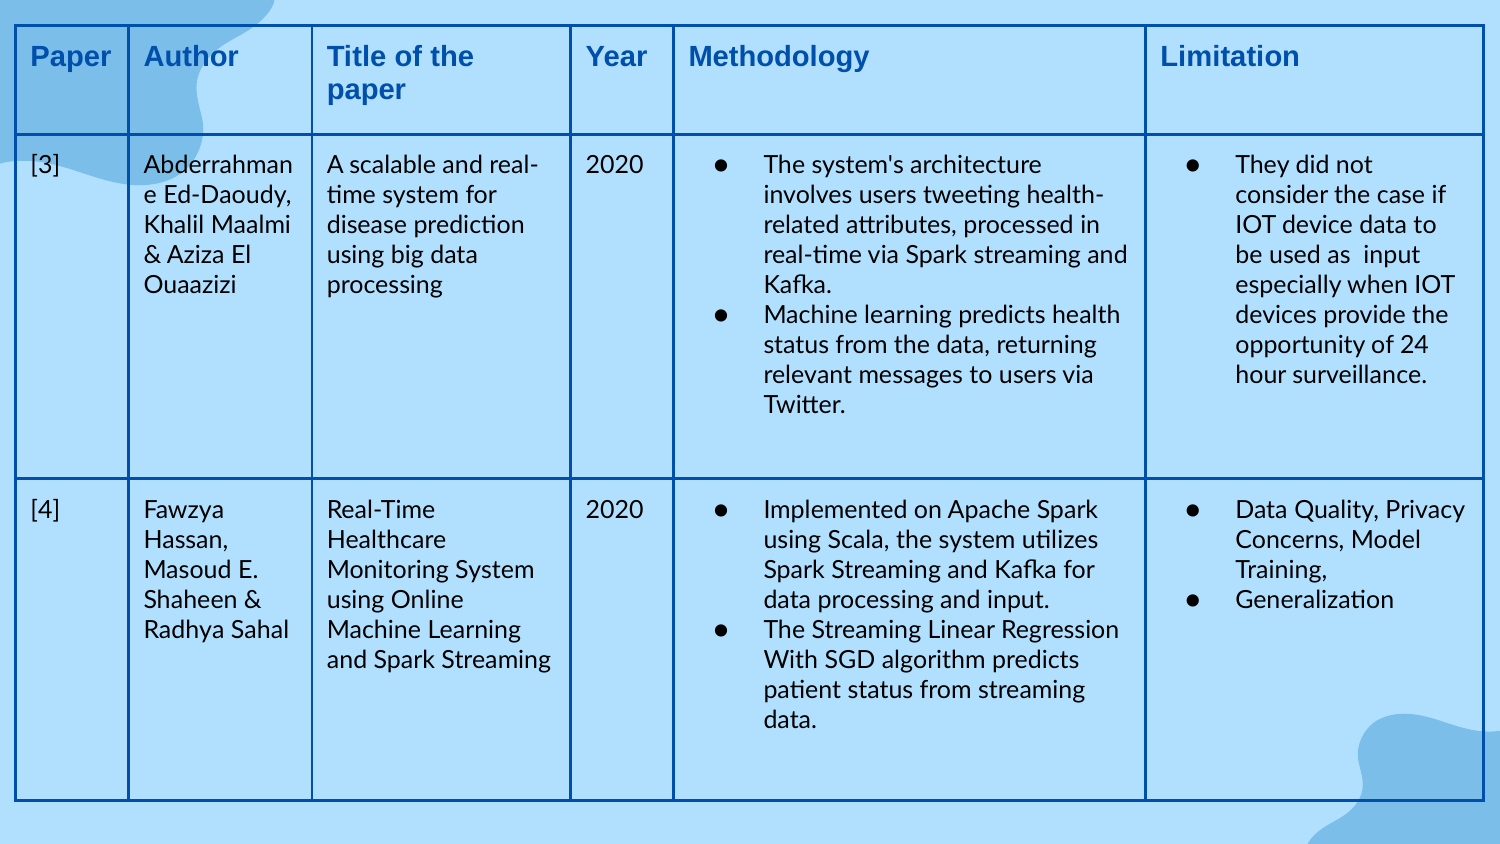

| Paper | Author | Title of the paper | Year | Methodology | Limitation |
| --- | --- | --- | --- | --- | --- |
| [3] | Abderrahmane Ed-Daoudy, Khalil Maalmi & Aziza El Ouaazizi | A scalable and real-time system for disease prediction using big data processing | 2020 | The system's architecture involves users tweeting health-related attributes, processed in real-time via Spark streaming and Kafka. Machine learning predicts health status from the data, returning relevant messages to users via Twitter. | They did not consider the case if IOT device data to be used as input especially when IOT devices provide the opportunity of 24 hour surveillance. |
| [4] | Fawzya Hassan, Masoud E. Shaheen & Radhya Sahal | Real-Time Healthcare Monitoring System using Online Machine Learning and Spark Streaming | 2020 | Implemented on Apache Spark using Scala, the system utilizes Spark Streaming and Kafka for data processing and input. The Streaming Linear Regression With SGD algorithm predicts patient status from streaming data. | Data Quality, Privacy Concerns, Model Training, Generalization |